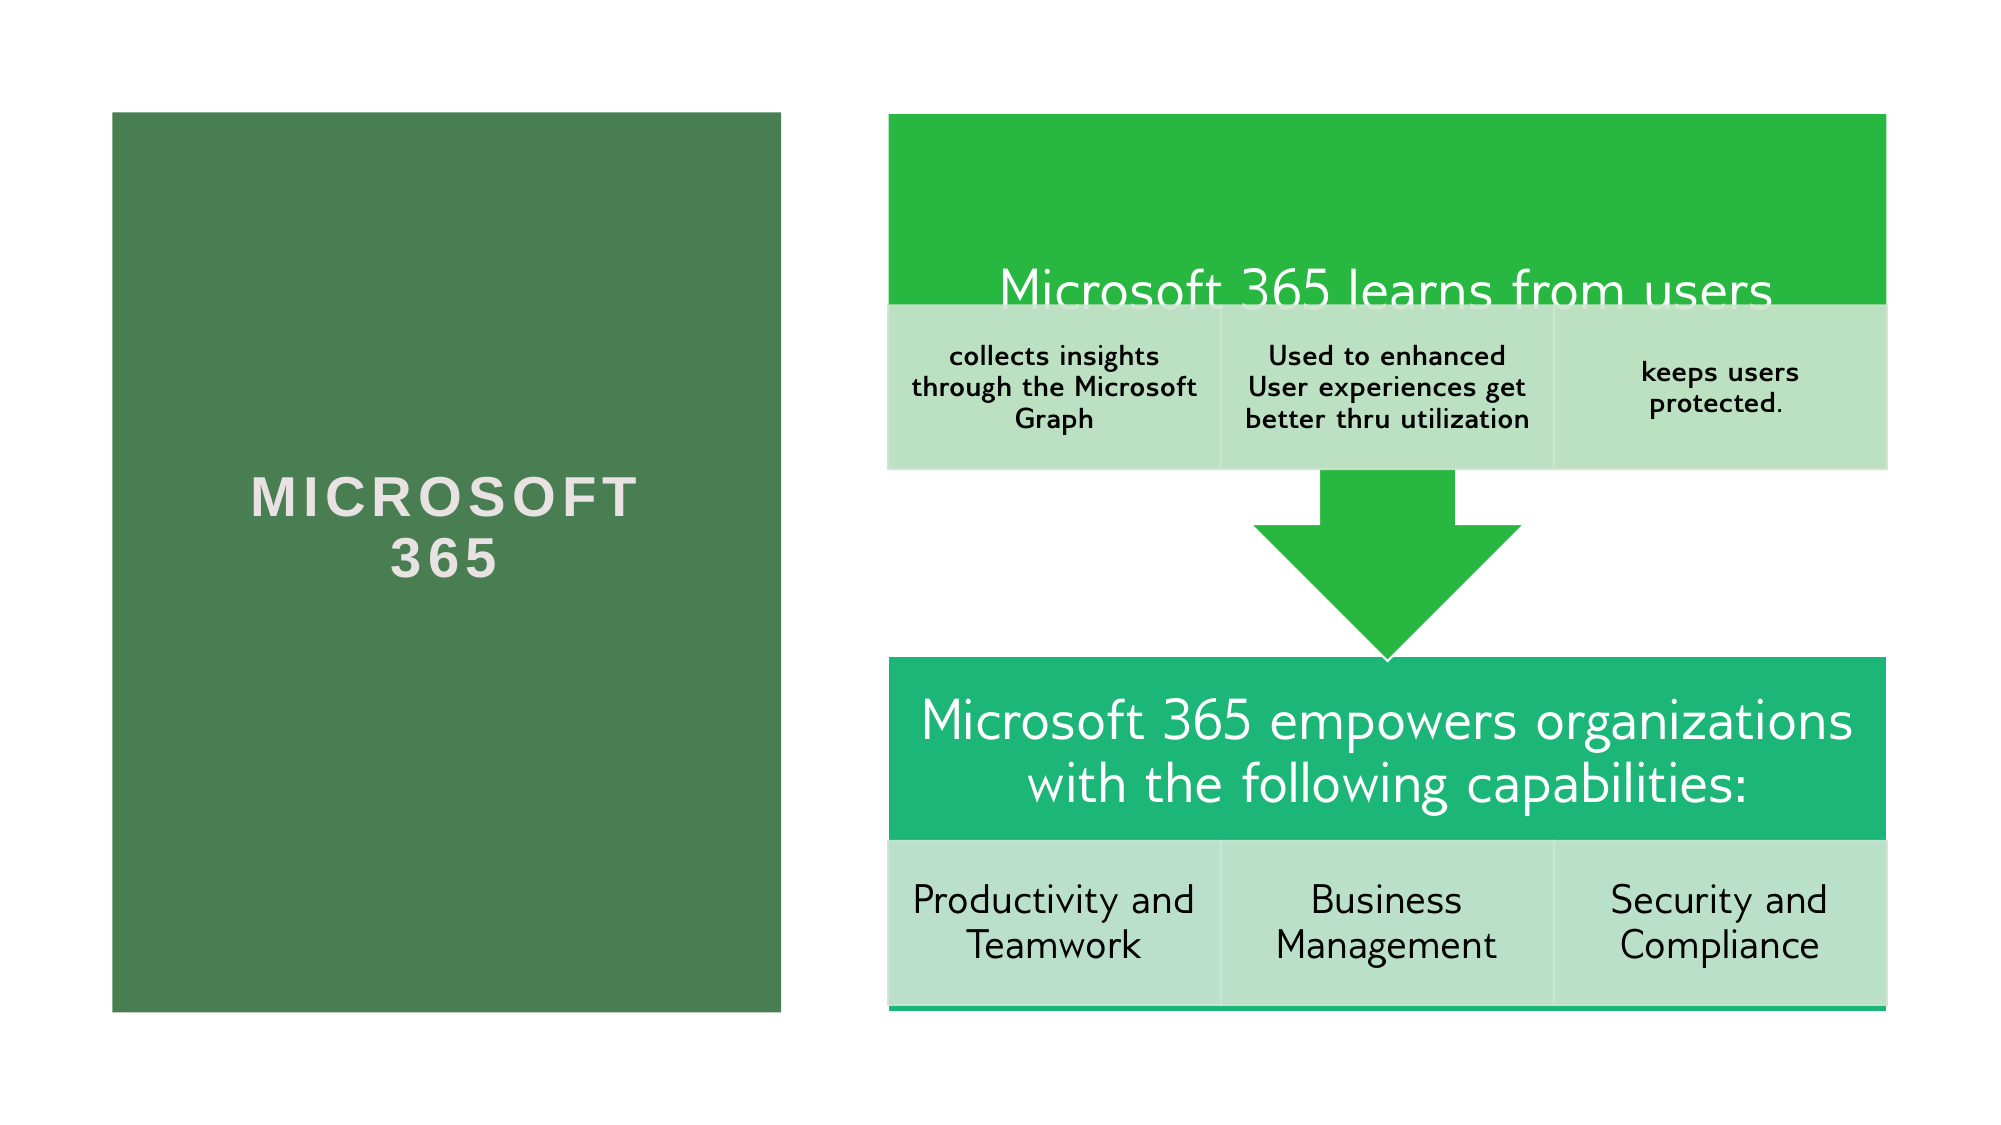

Microsoft 365 empowers organizations with the following capabilities:
Productivity and Teamwork
Business Management
Security and Compliance
Microsoft 365 learns from users
collects insights through the Microsoft Graph
Used to enhanced User experiences get better thru utilization
keeps users protected.
# Microsoft 365